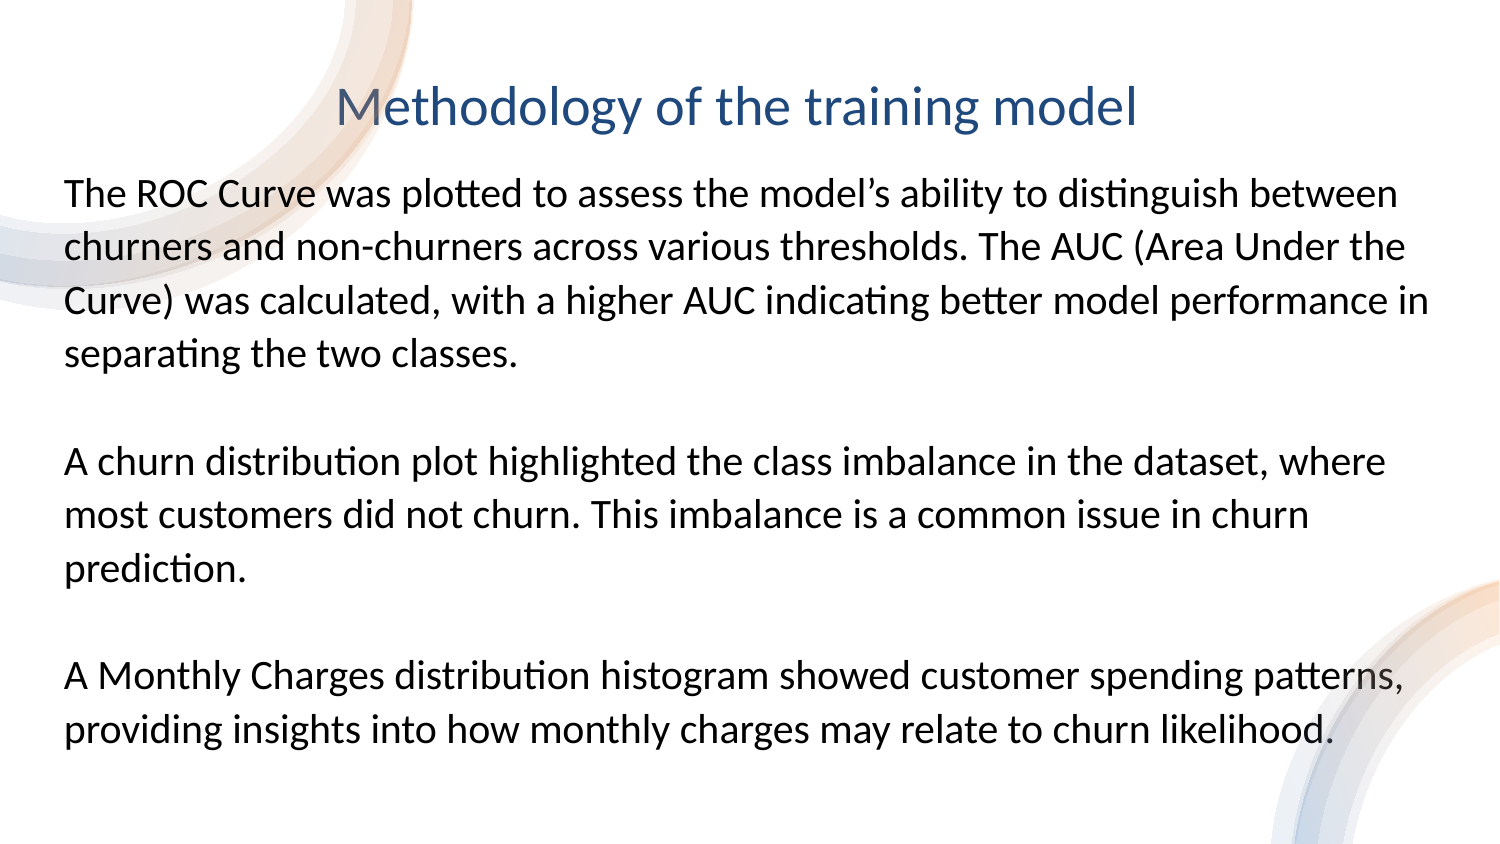

# Methodology of the training model

The ROC Curve was plotted to assess the model’s ability to distinguish between churners and non-churners across various thresholds. The AUC (Area Under the Curve) was calculated, with a higher AUC indicating better model performance in separating the two classes.

A churn distribution plot highlighted the class imbalance in the dataset, where most customers did not churn. This imbalance is a common issue in churn prediction.

A Monthly Charges distribution histogram showed customer spending patterns, providing insights into how monthly charges may relate to churn likelihood.